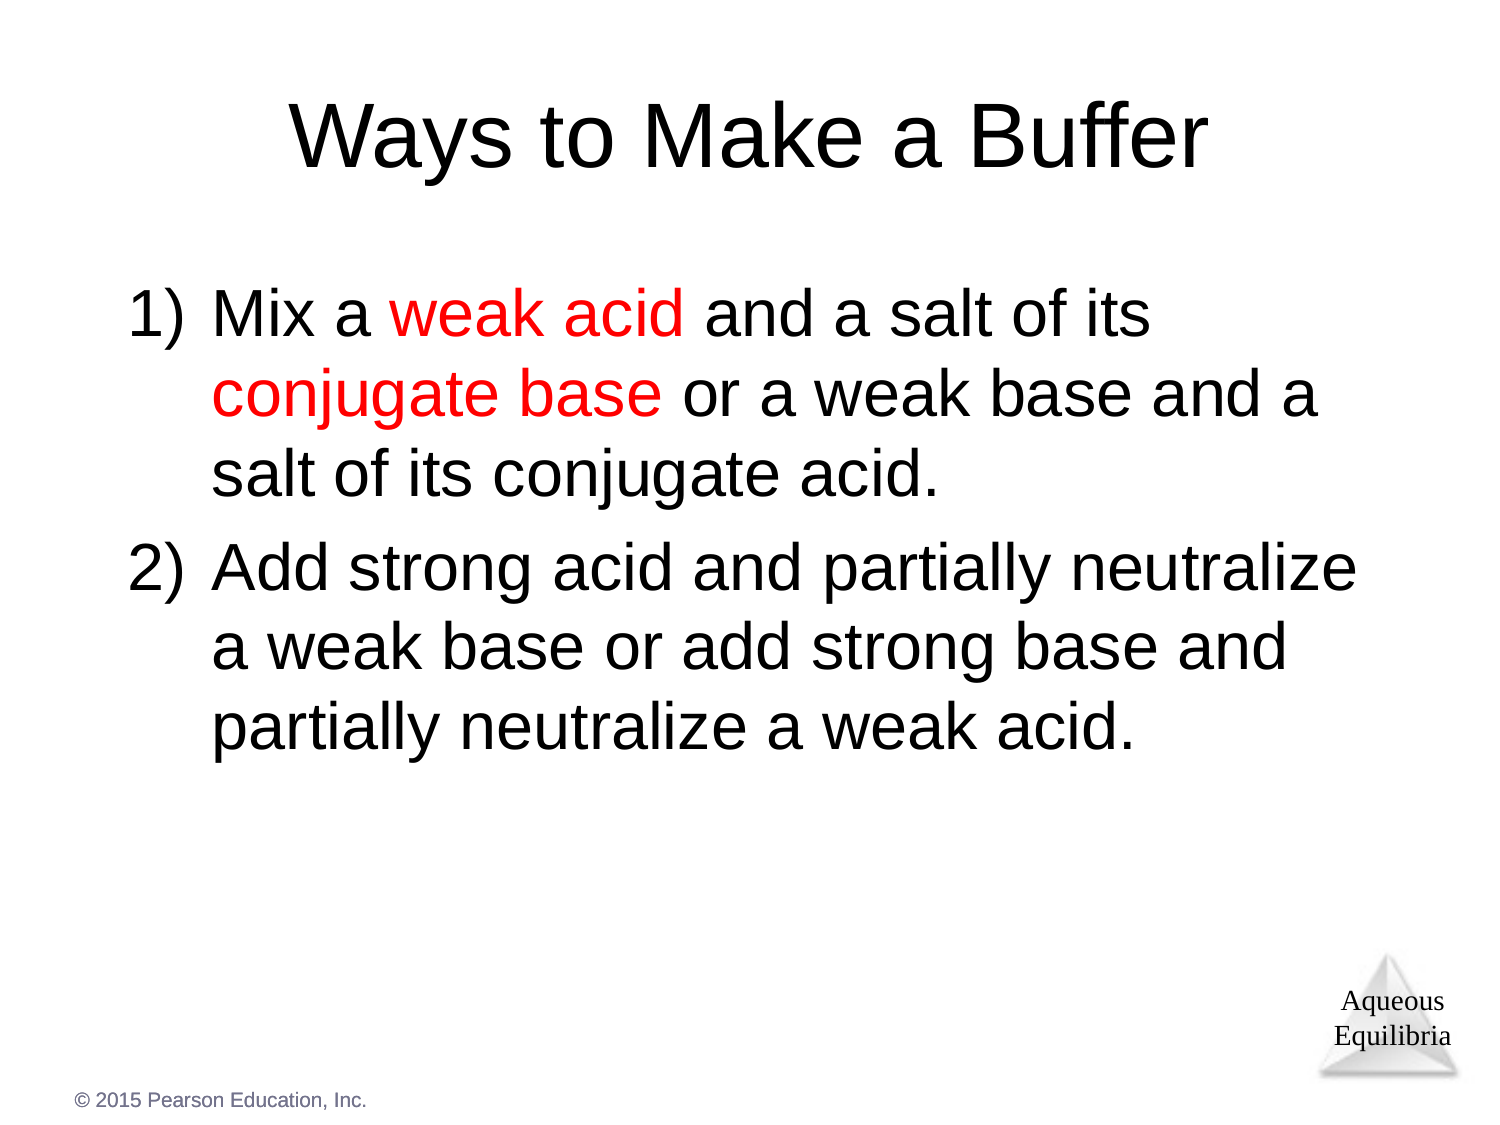

# Ways to Make a Buffer
Mix a weak acid and a salt of its conjugate base or a weak base and a salt of its conjugate acid.
Add strong acid and partially neutralize a weak base or add strong base and partially neutralize a weak acid.